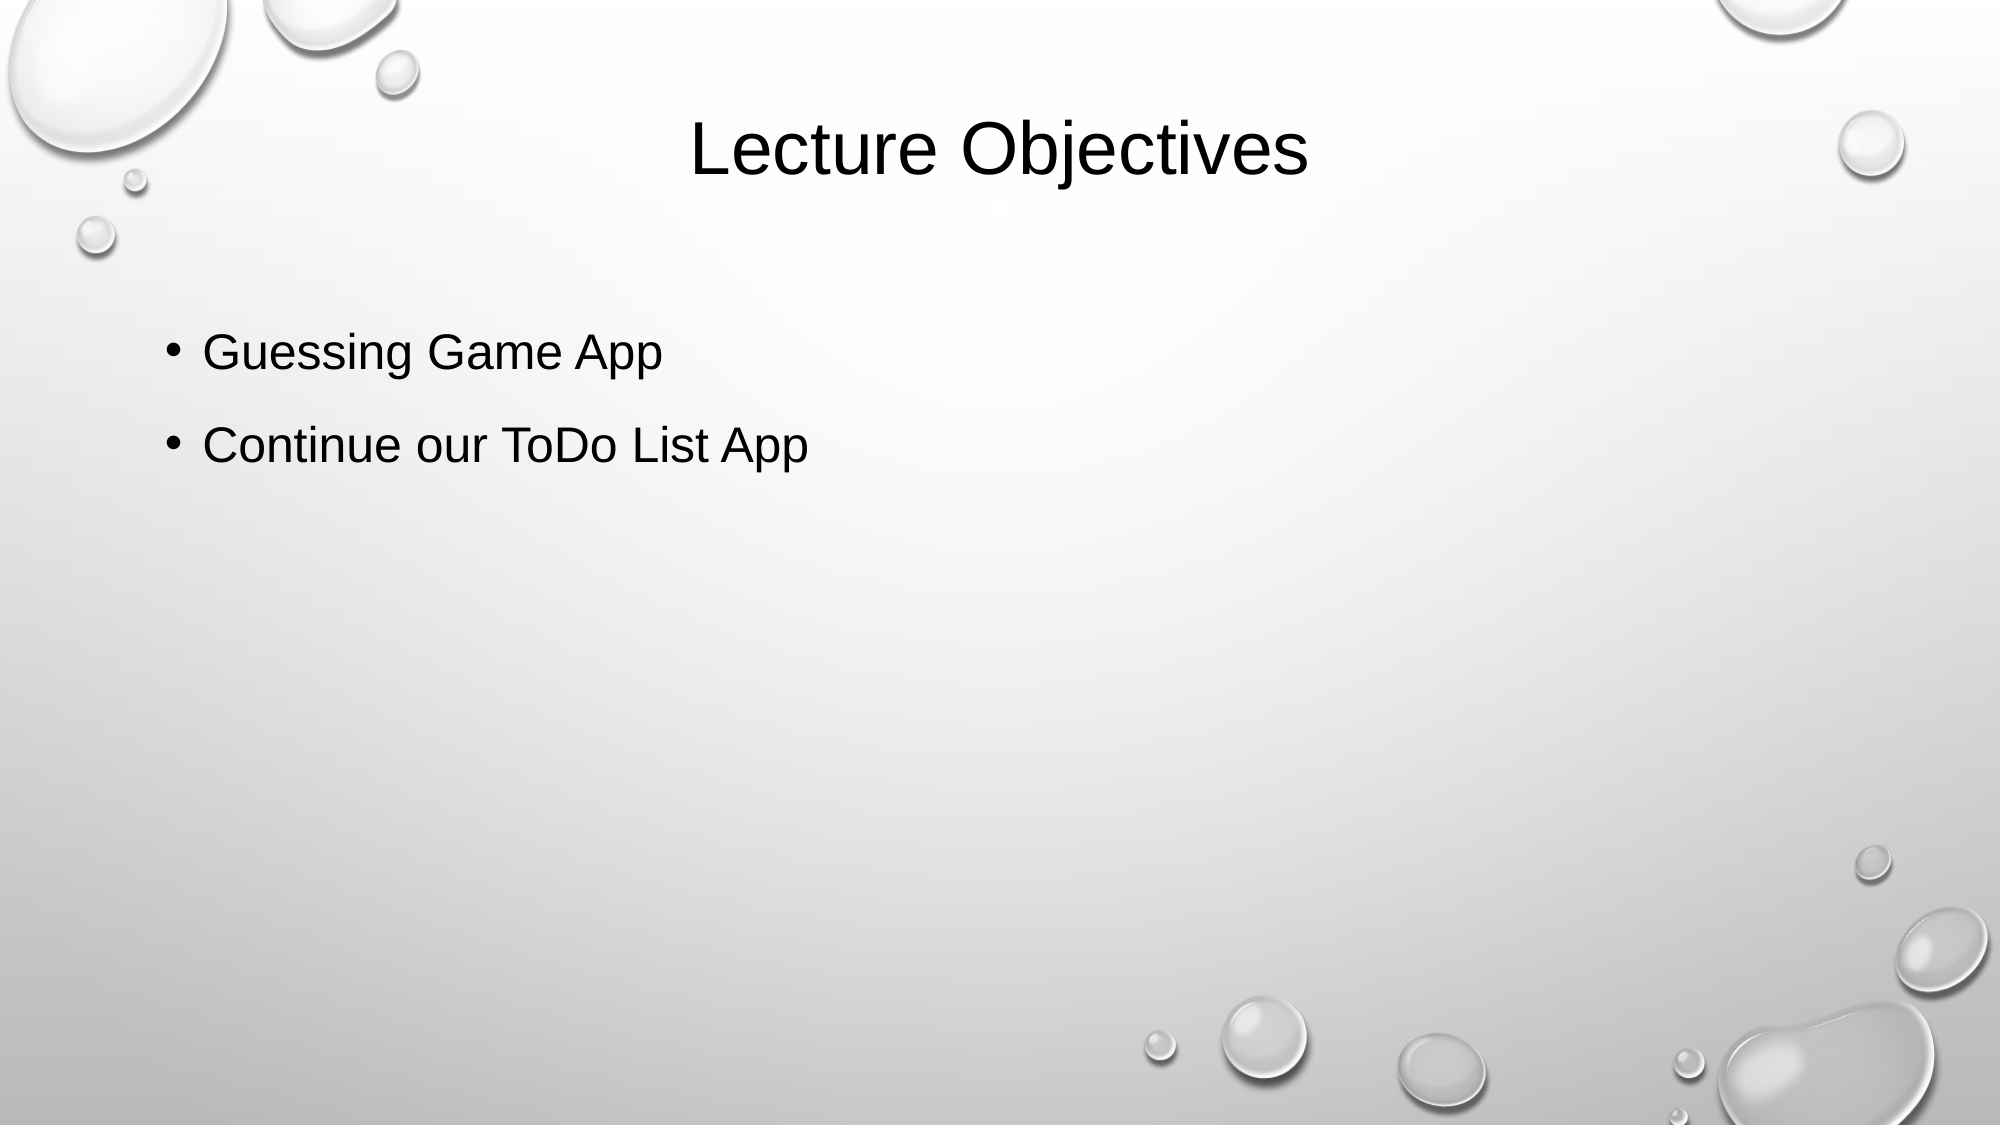

# Lecture Objectives
Guessing Game App
Continue our ToDo List App